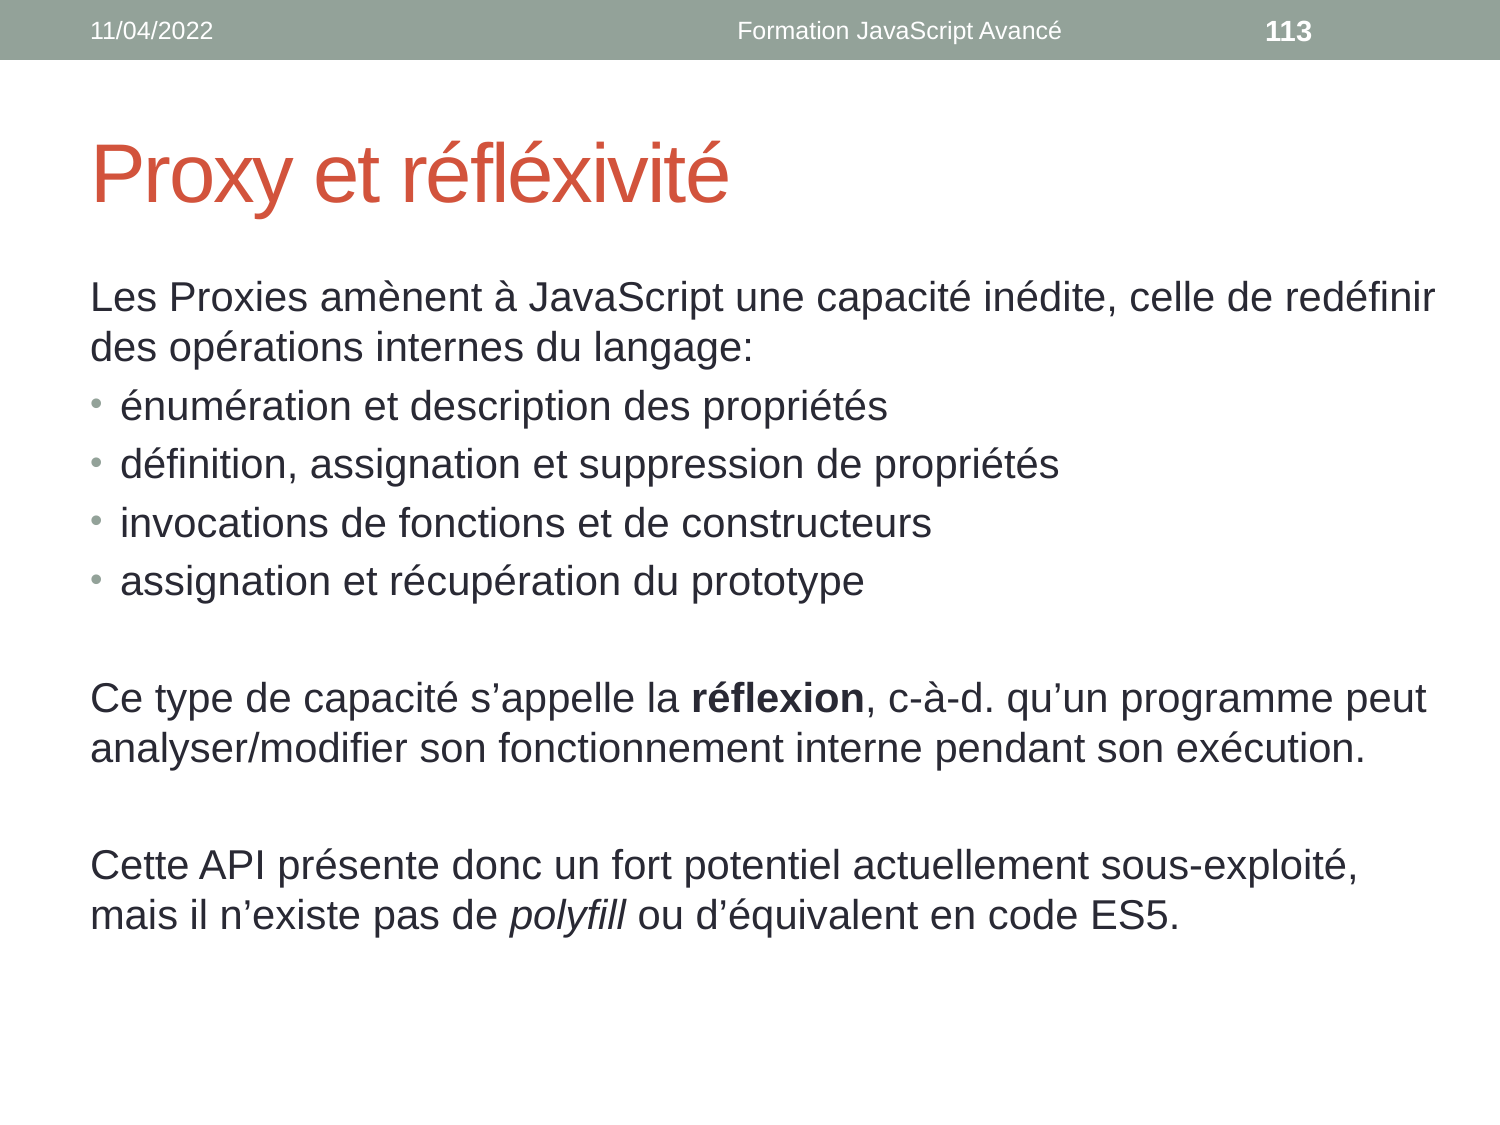

11/04/2022
Formation JavaScript Avancé
113
# Proxy et réfléxivité
Les Proxies amènent à JavaScript une capacité inédite, celle de redéfinir des opérations internes du langage:
énumération et description des propriétés
définition, assignation et suppression de propriétés
invocations de fonctions et de constructeurs
assignation et récupération du prototype

Ce type de capacité s’appelle la réflexion, c-à-d. qu’un programme peut analyser/modifier son fonctionnement interne pendant son exécution.

Cette API présente donc un fort potentiel actuellement sous-exploité, mais il n’existe pas de polyfill ou d’équivalent en code ES5.